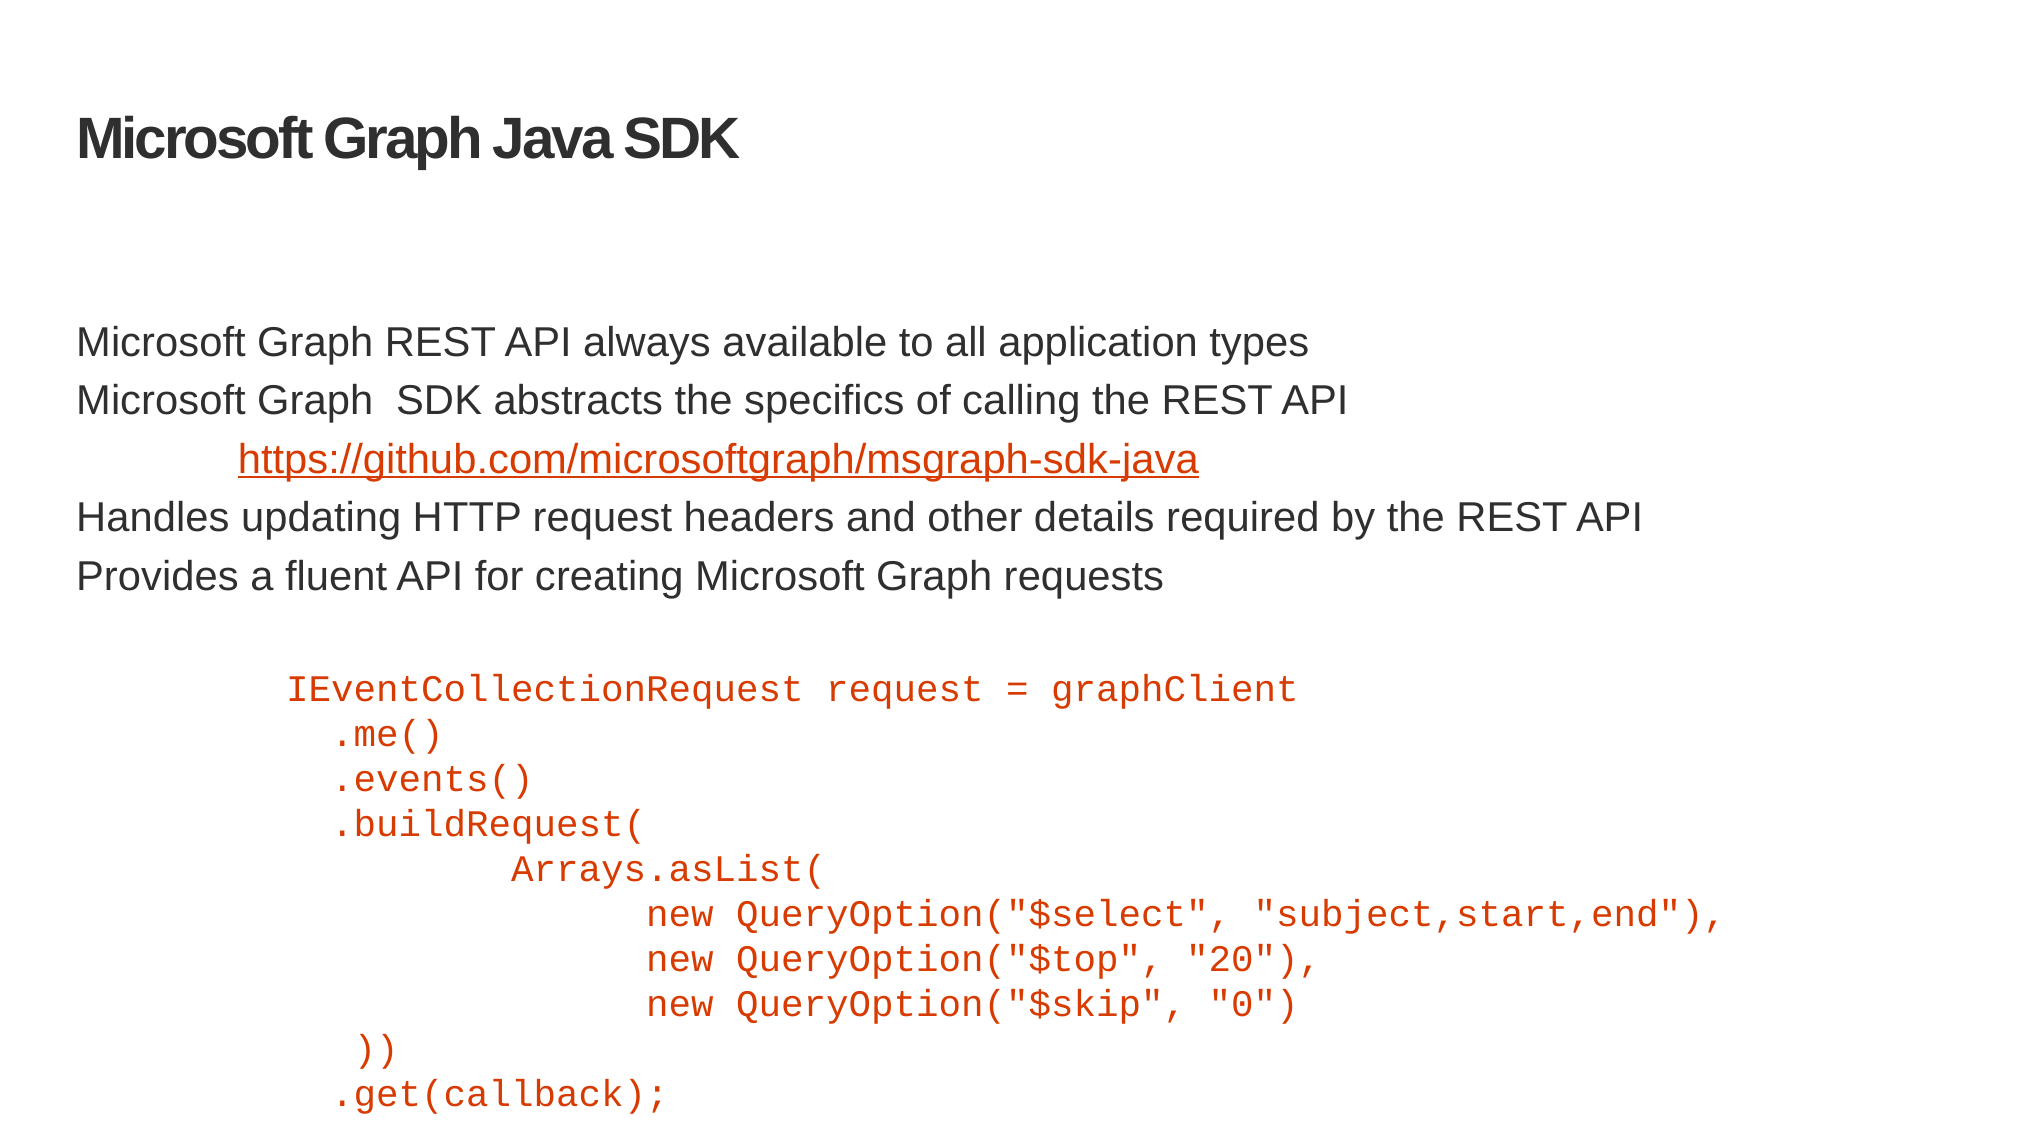

# Microsoft Graph Java SDK
Microsoft Graph REST API always available to all application types
Microsoft Graph  SDK abstracts the specifics of calling the REST API
	 https://github.com/microsoftgraph/msgraph-sdk-java
Handles updating HTTP request headers and other details required by the REST API
Provides a fluent API for creating Microsoft Graph requests
IEventCollectionRequest request = graphClient
  .me()
  .events()
  .buildRequest(
          Arrays.asList(
                new QueryOption("$select", "subject,start,end"),
                new QueryOption("$top", "20"),
                new QueryOption("$skip", "0")
   ))
  .get(callback);